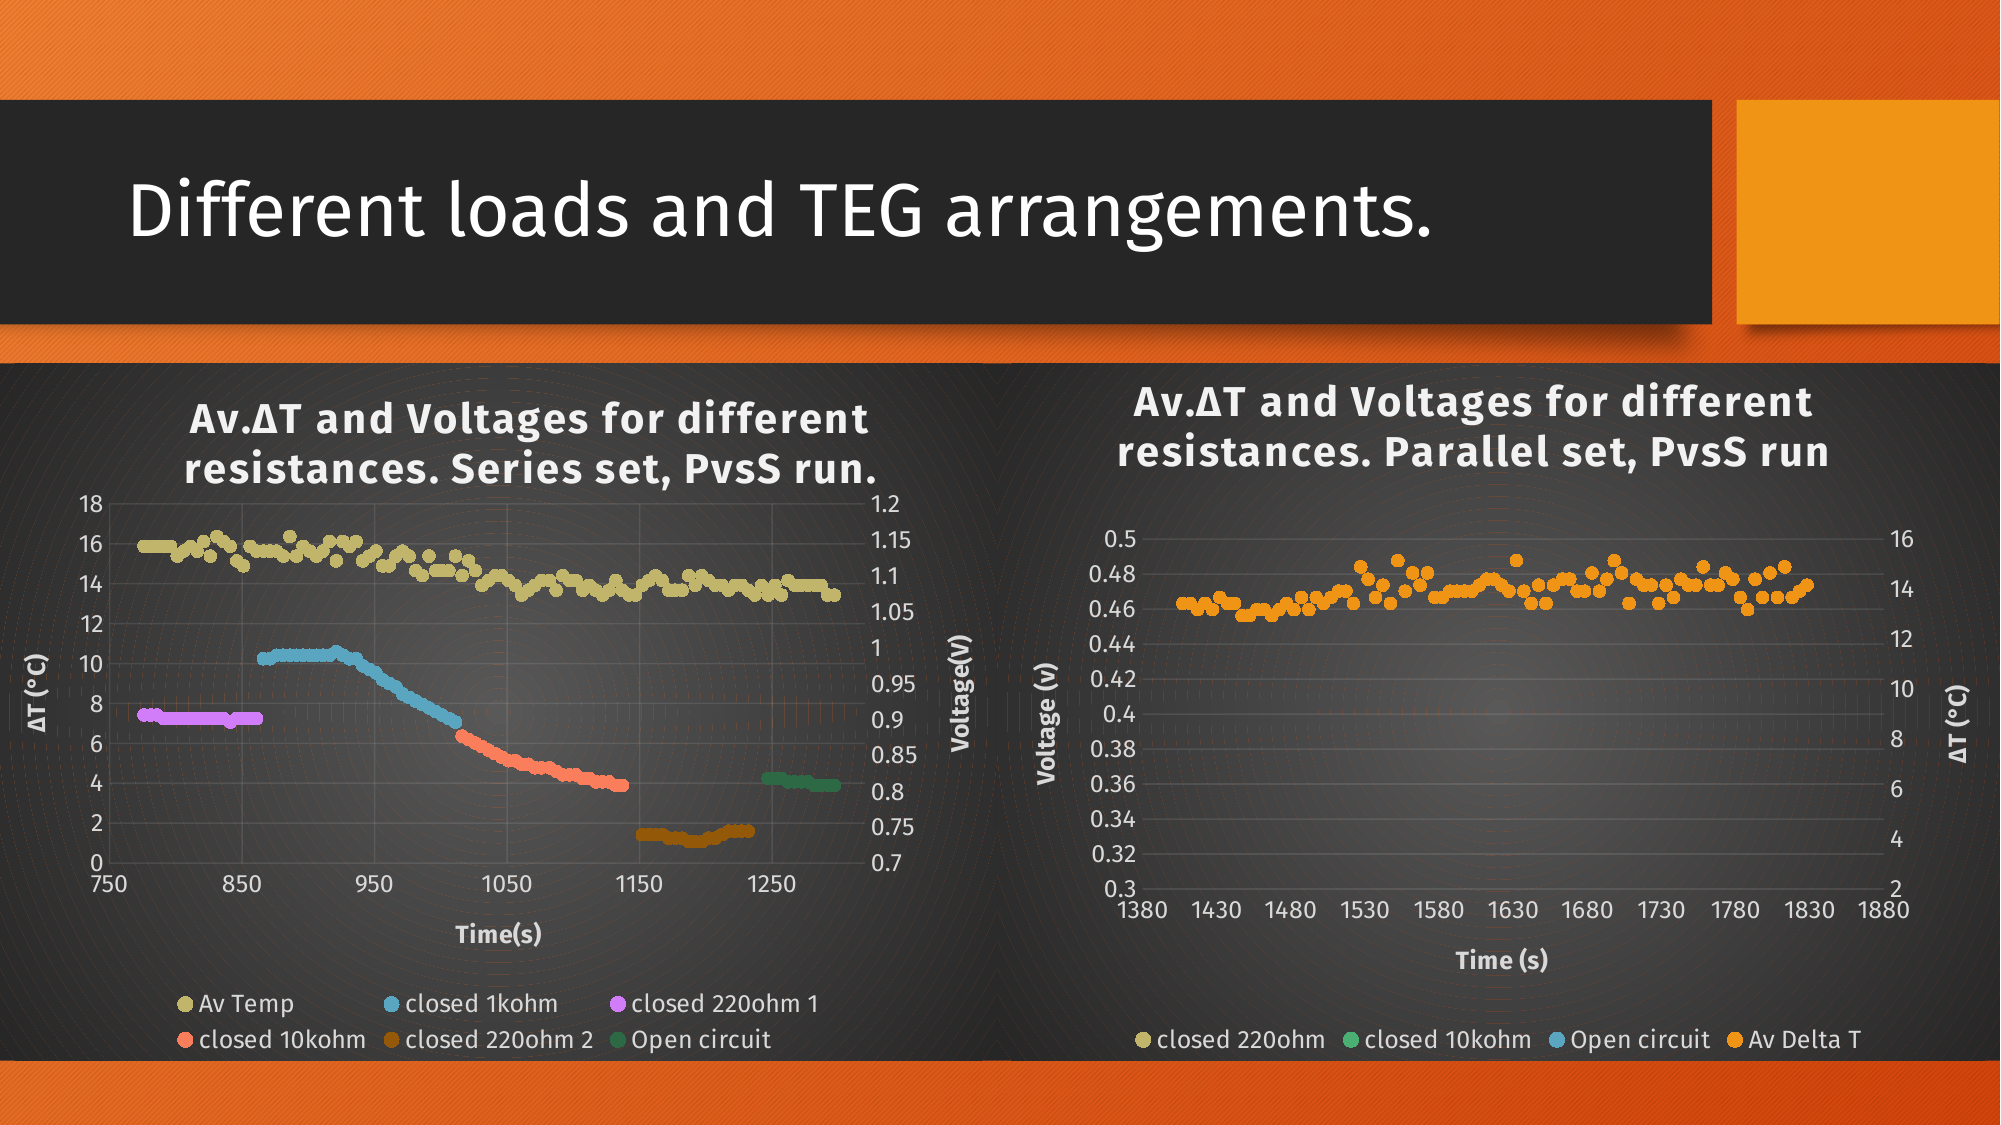

# Different loads and TEG arrangements.

### Chart: Av.ΔT and Voltages for different resistances. Series set, PvsS run.

| Category |  |  |  |  |  |  |
|---|---|---|---|---|---|---|

### Chart: Av.ΔT and Voltages for different resistances. Parallel set, PvsS run

| Category |  |  |  |  |
|---|---|---|---|---|